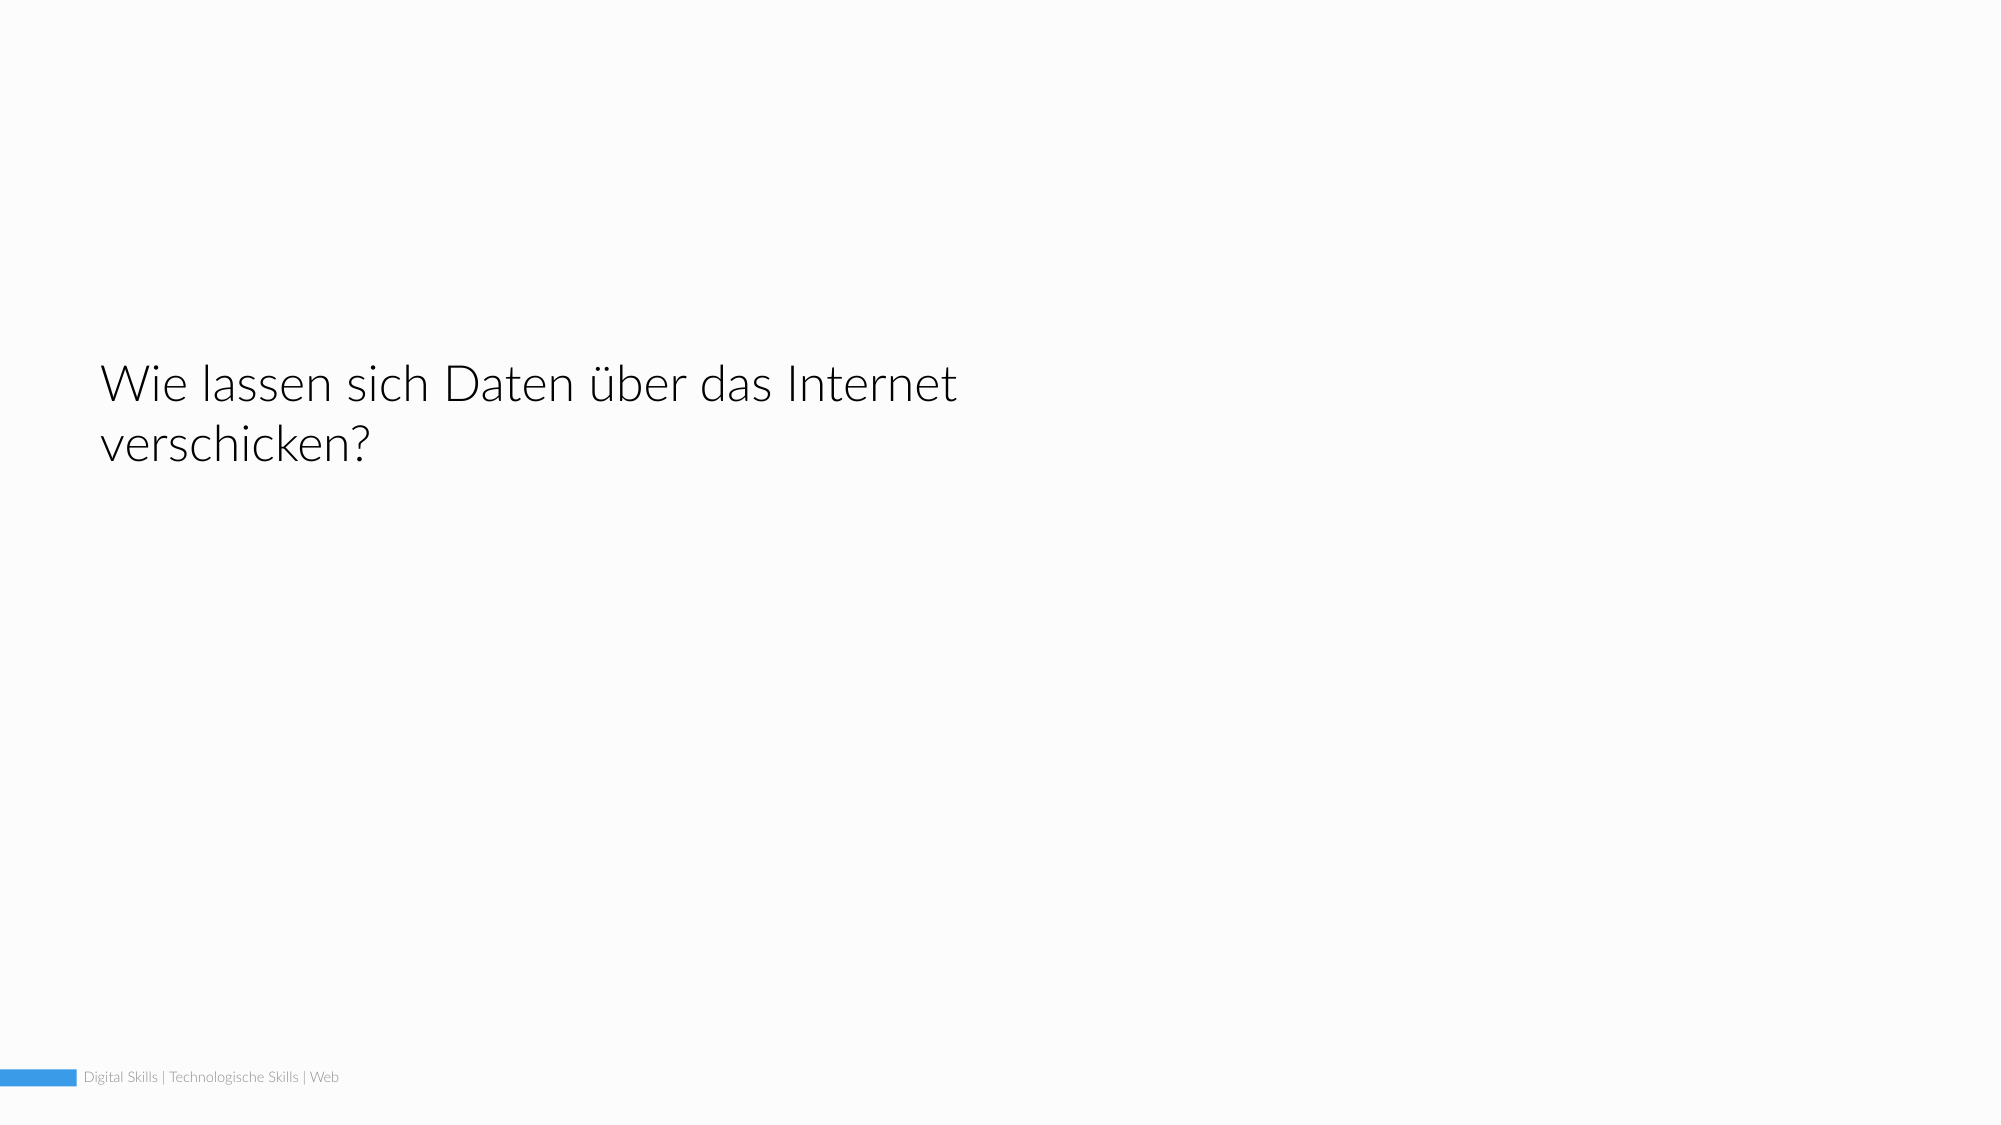

#

Wie lassen sich Daten über das Internet verschicken?